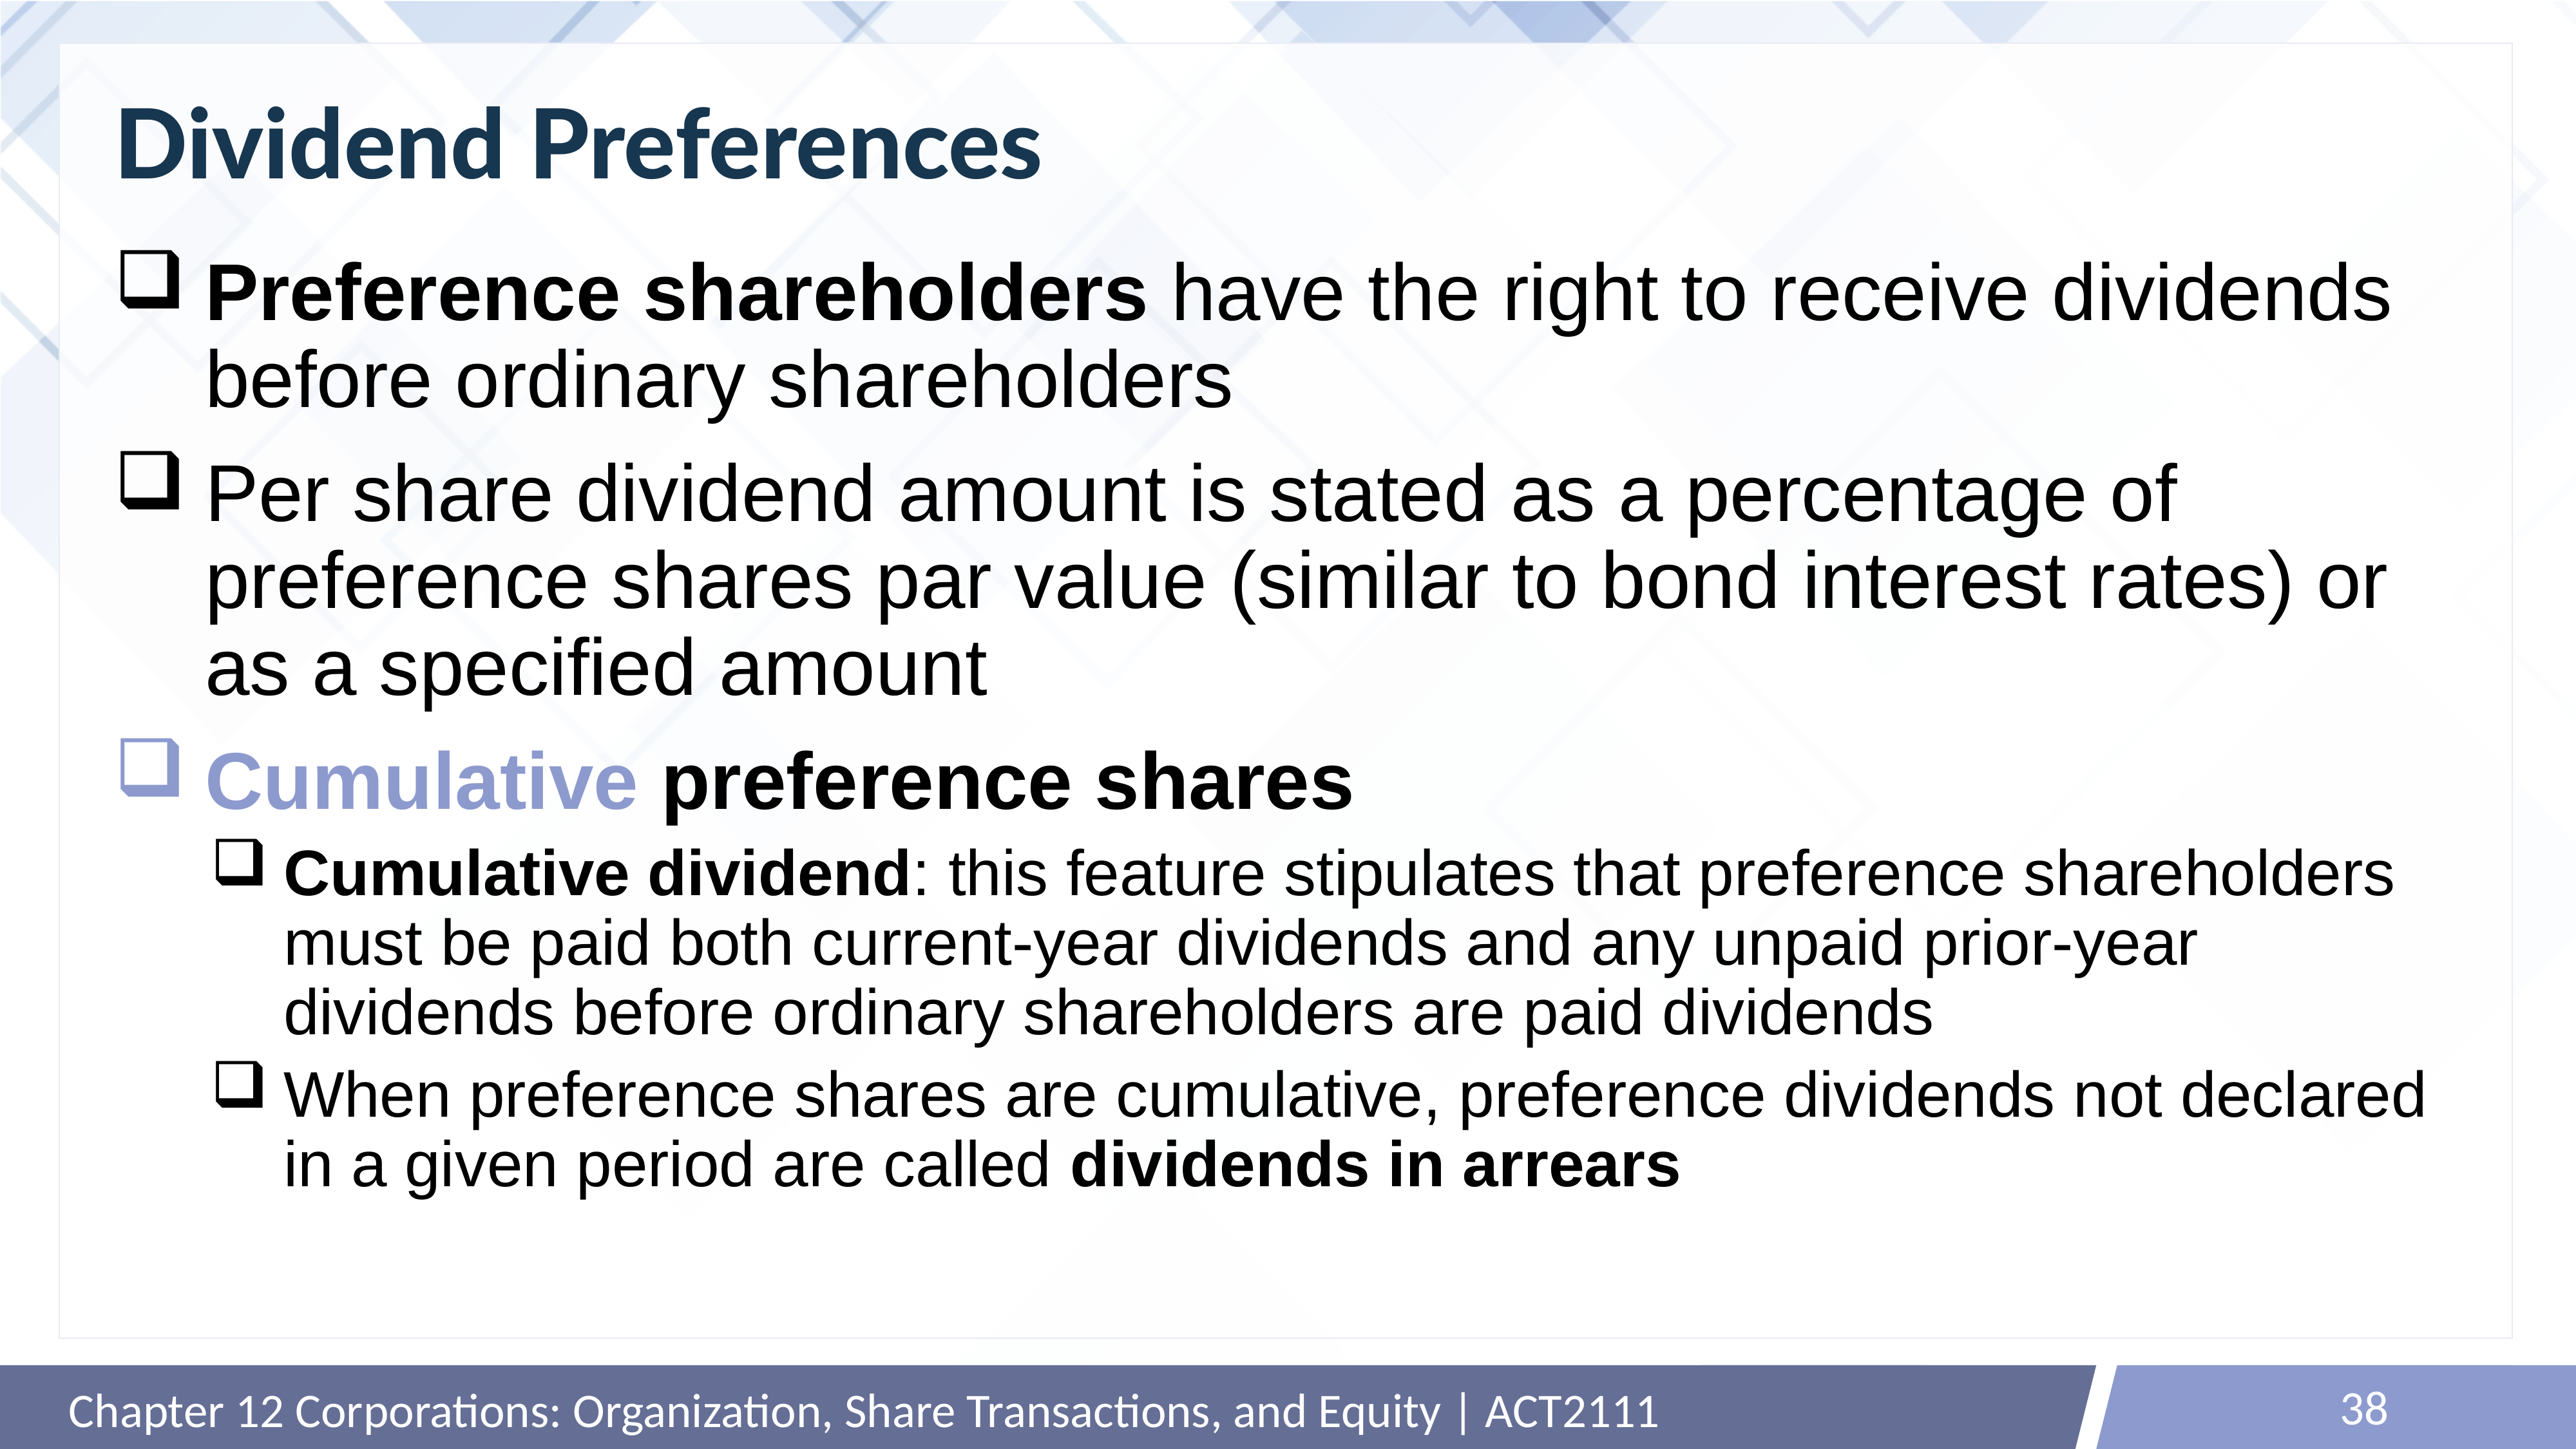

# Dividend Preferences
Preference shareholders have the right to receive dividends before ordinary shareholders
Per share dividend amount is stated as a percentage of preference shares par value (similar to bond interest rates) or as a specified amount
Cumulative preference shares
Cumulative dividend: this feature stipulates that preference shareholders must be paid both current-year dividends and any unpaid prior-year dividends before ordinary shareholders are paid dividends
When preference shares are cumulative, preference dividends not declared in a given period are called dividends in arrears

38
Chapter 12 Corporations: Organization, Share Transactions, and Equity | ACT2111